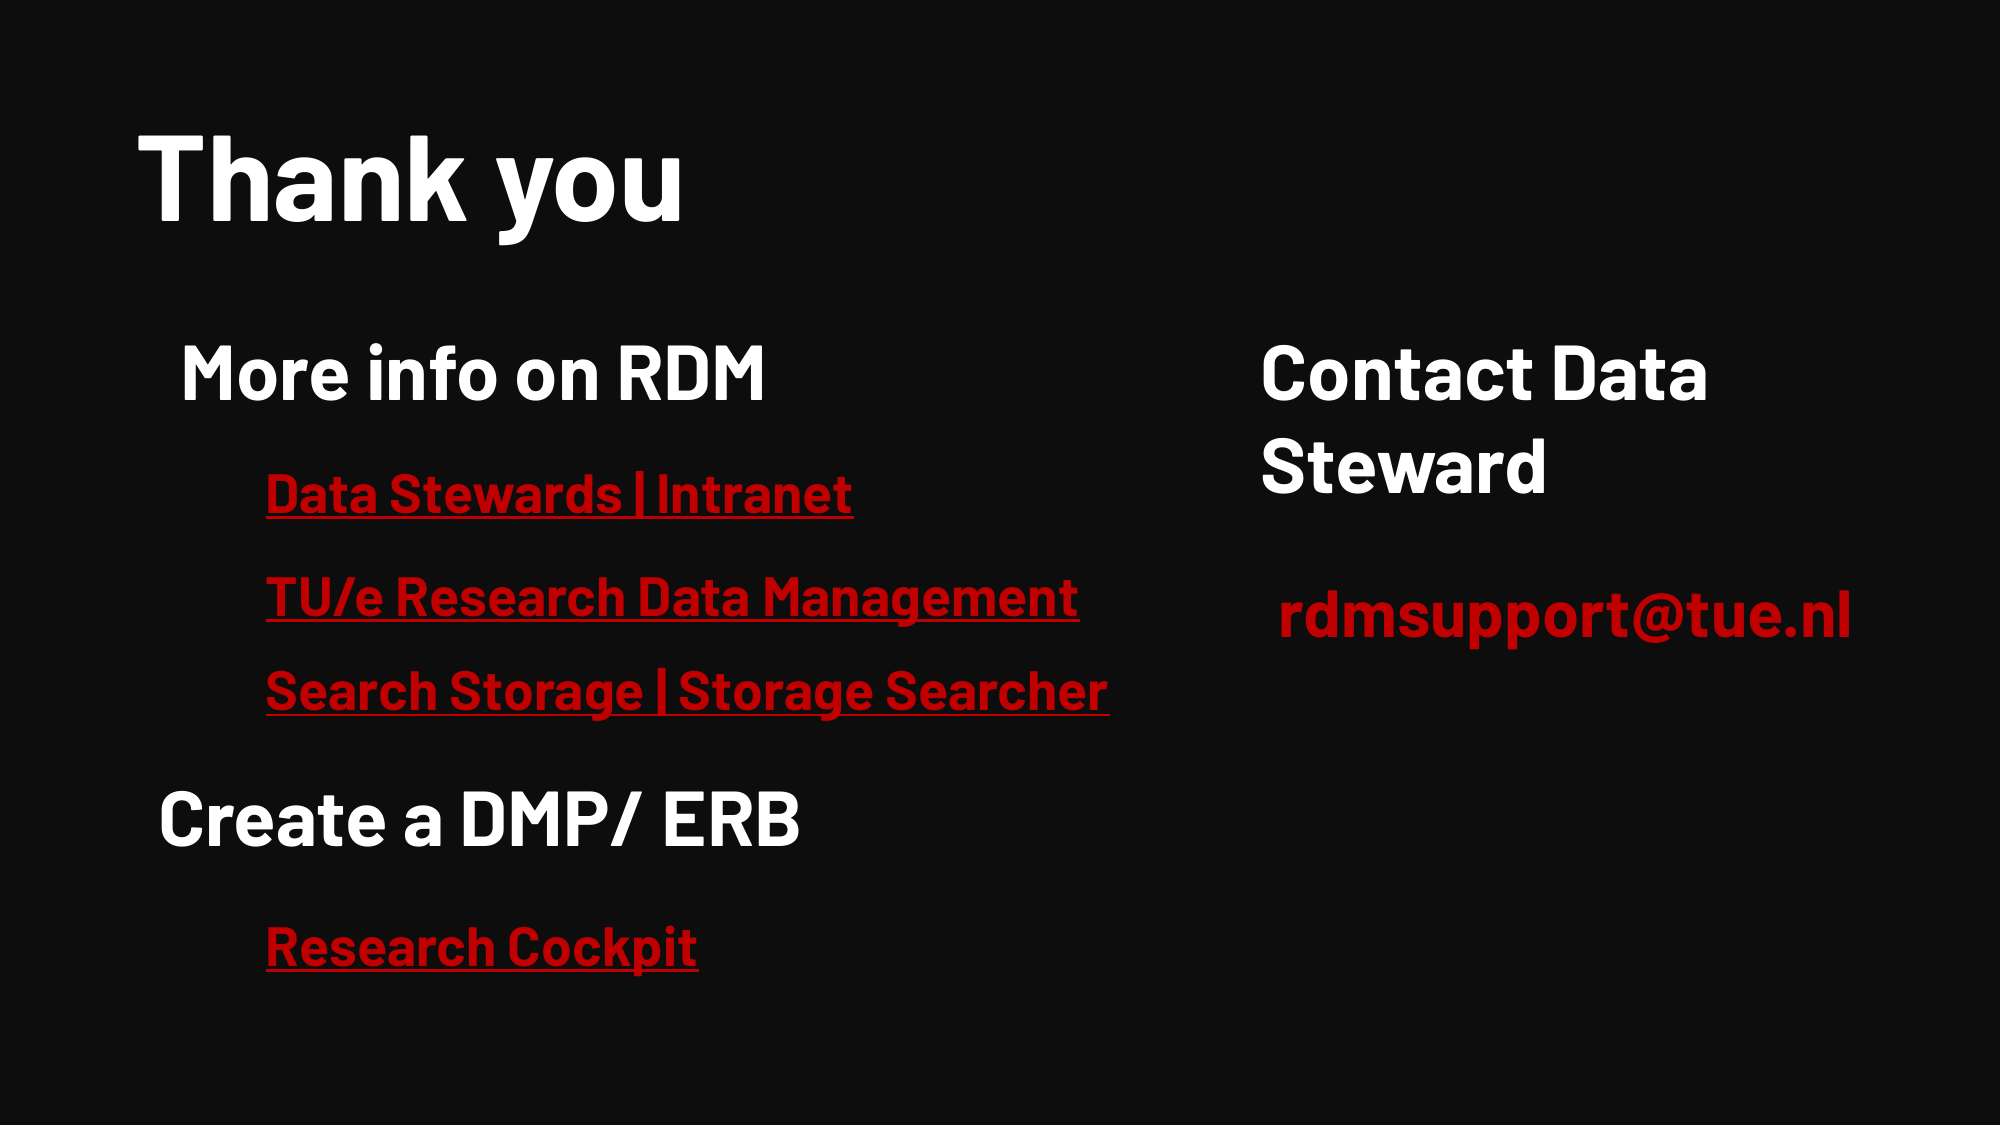

Thank you
More info on RDM
Contact Data Steward
Data Stewards | Intranet
TU/e Research Data Management
rdmsupport@tue.nl
Search Storage | Storage Searcher
Create a DMP/ ERB
Research Cockpit